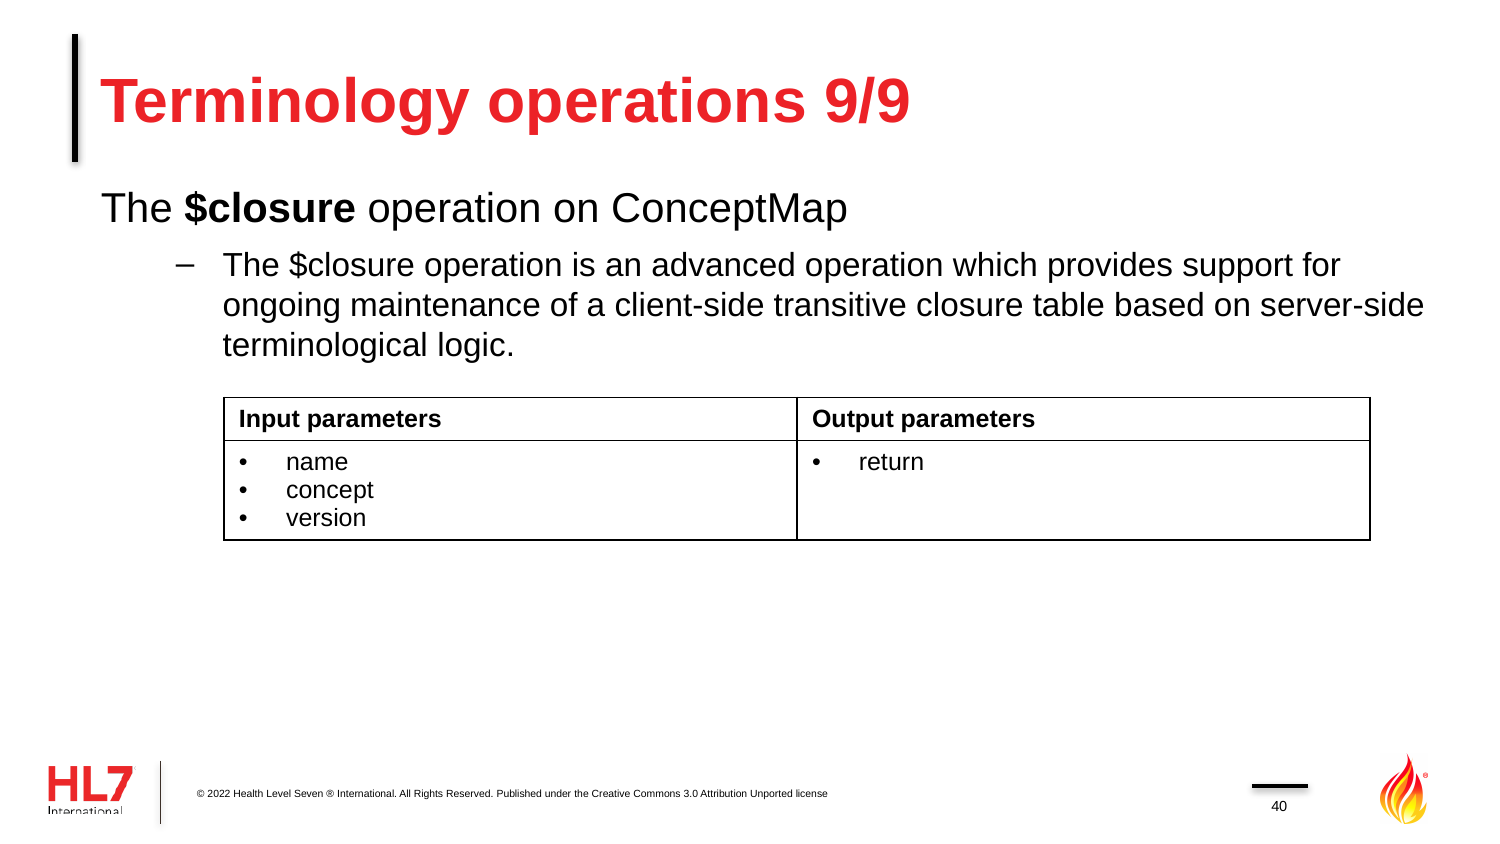

# Terminology operations 9/9
The $closure operation on ConceptMap
The $closure operation is an advanced operation which provides support for ongoing maintenance of a client-side transitive closure table based on server-side terminological logic.

| Input parameters |  | Output parameters |  |
| --- | --- | --- | --- |
| name concept version |  | return |  |
© 2022 Health Level Seven ® International. All Rights Reserved. Published under the Creative Commons 3.0 Attribution Unported license

40